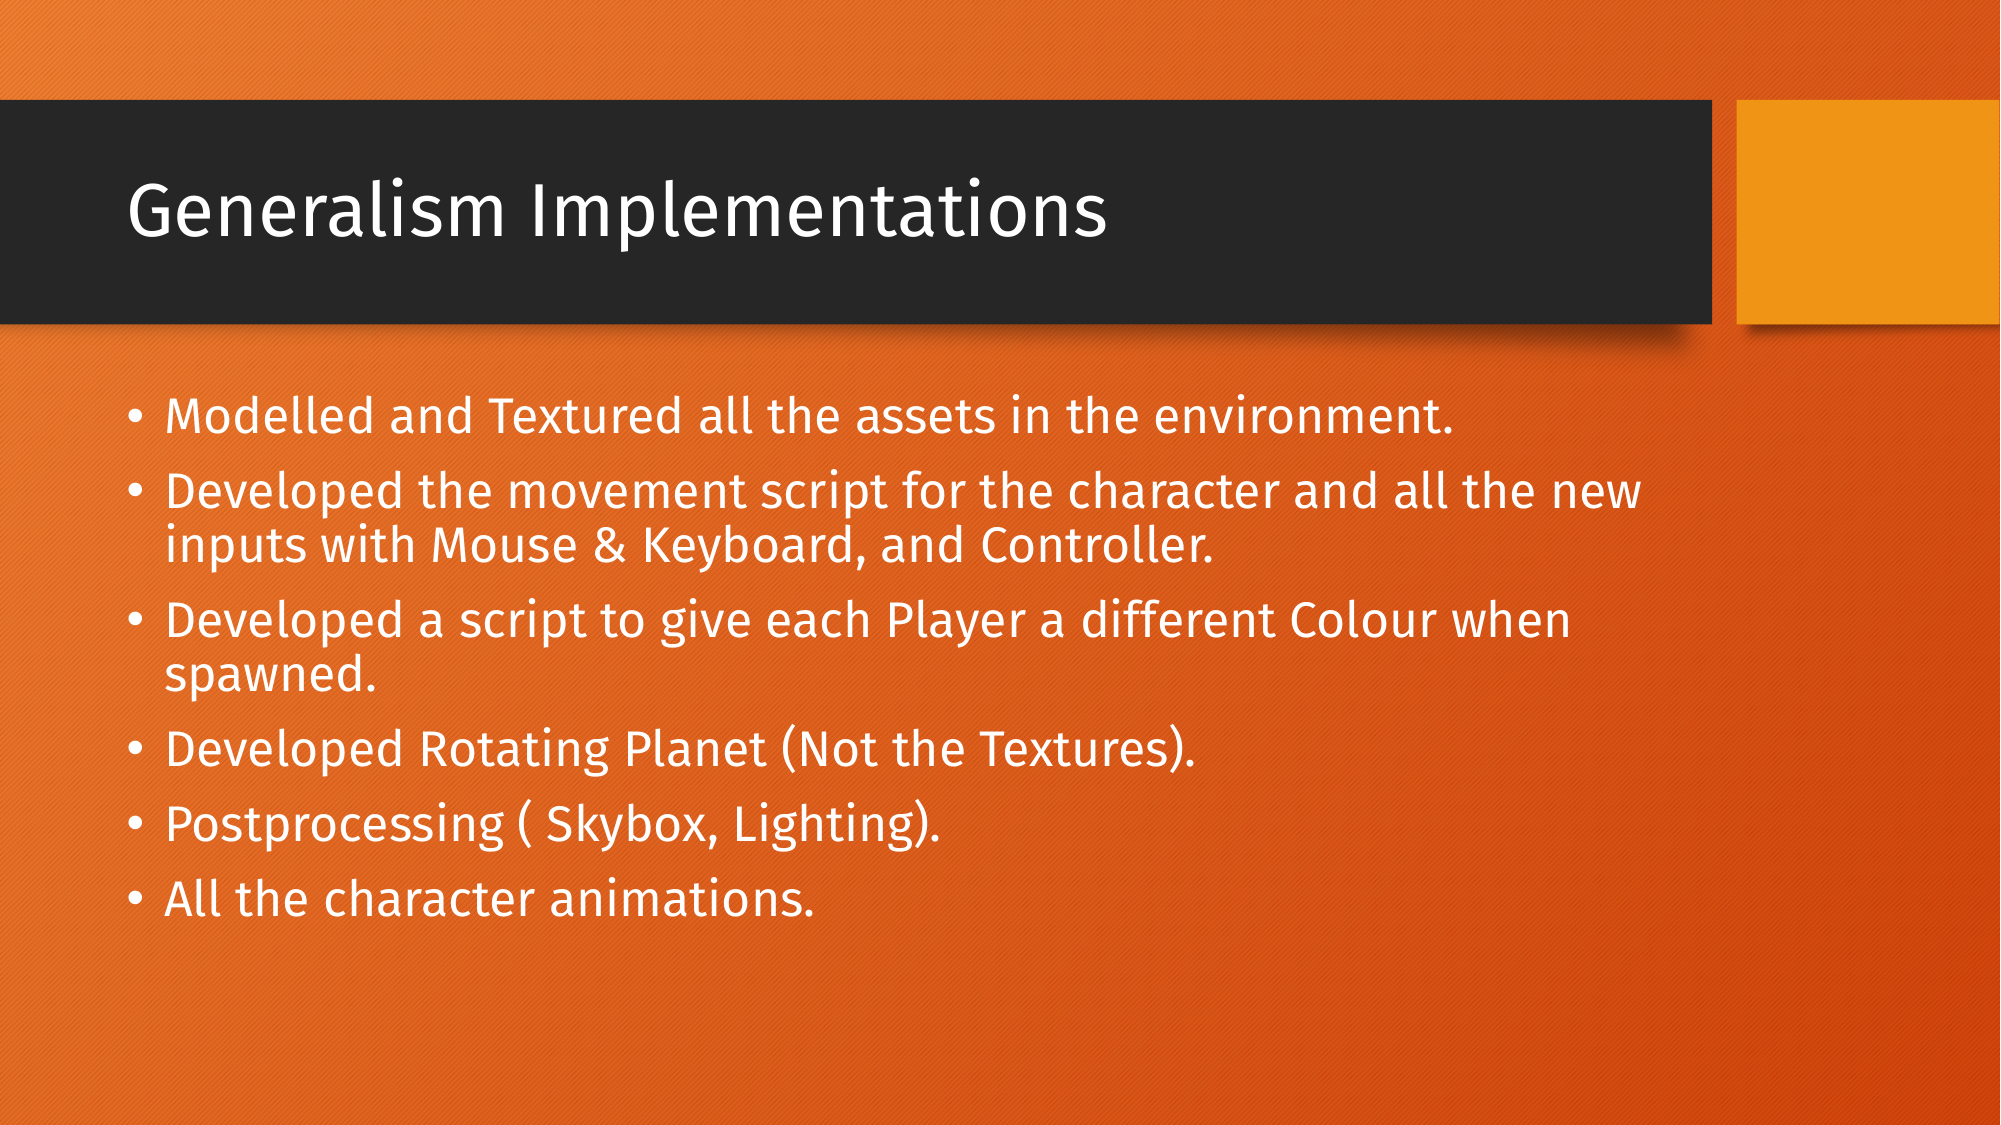

# Generalism Implementations
Modelled and Textured all the assets in the environment.
Developed the movement script for the character and all the new inputs with Mouse & Keyboard, and Controller.
Developed a script to give each Player a different Colour when spawned.
Developed Rotating Planet (Not the Textures).
Postprocessing ( Skybox, Lighting).
All the character animations.